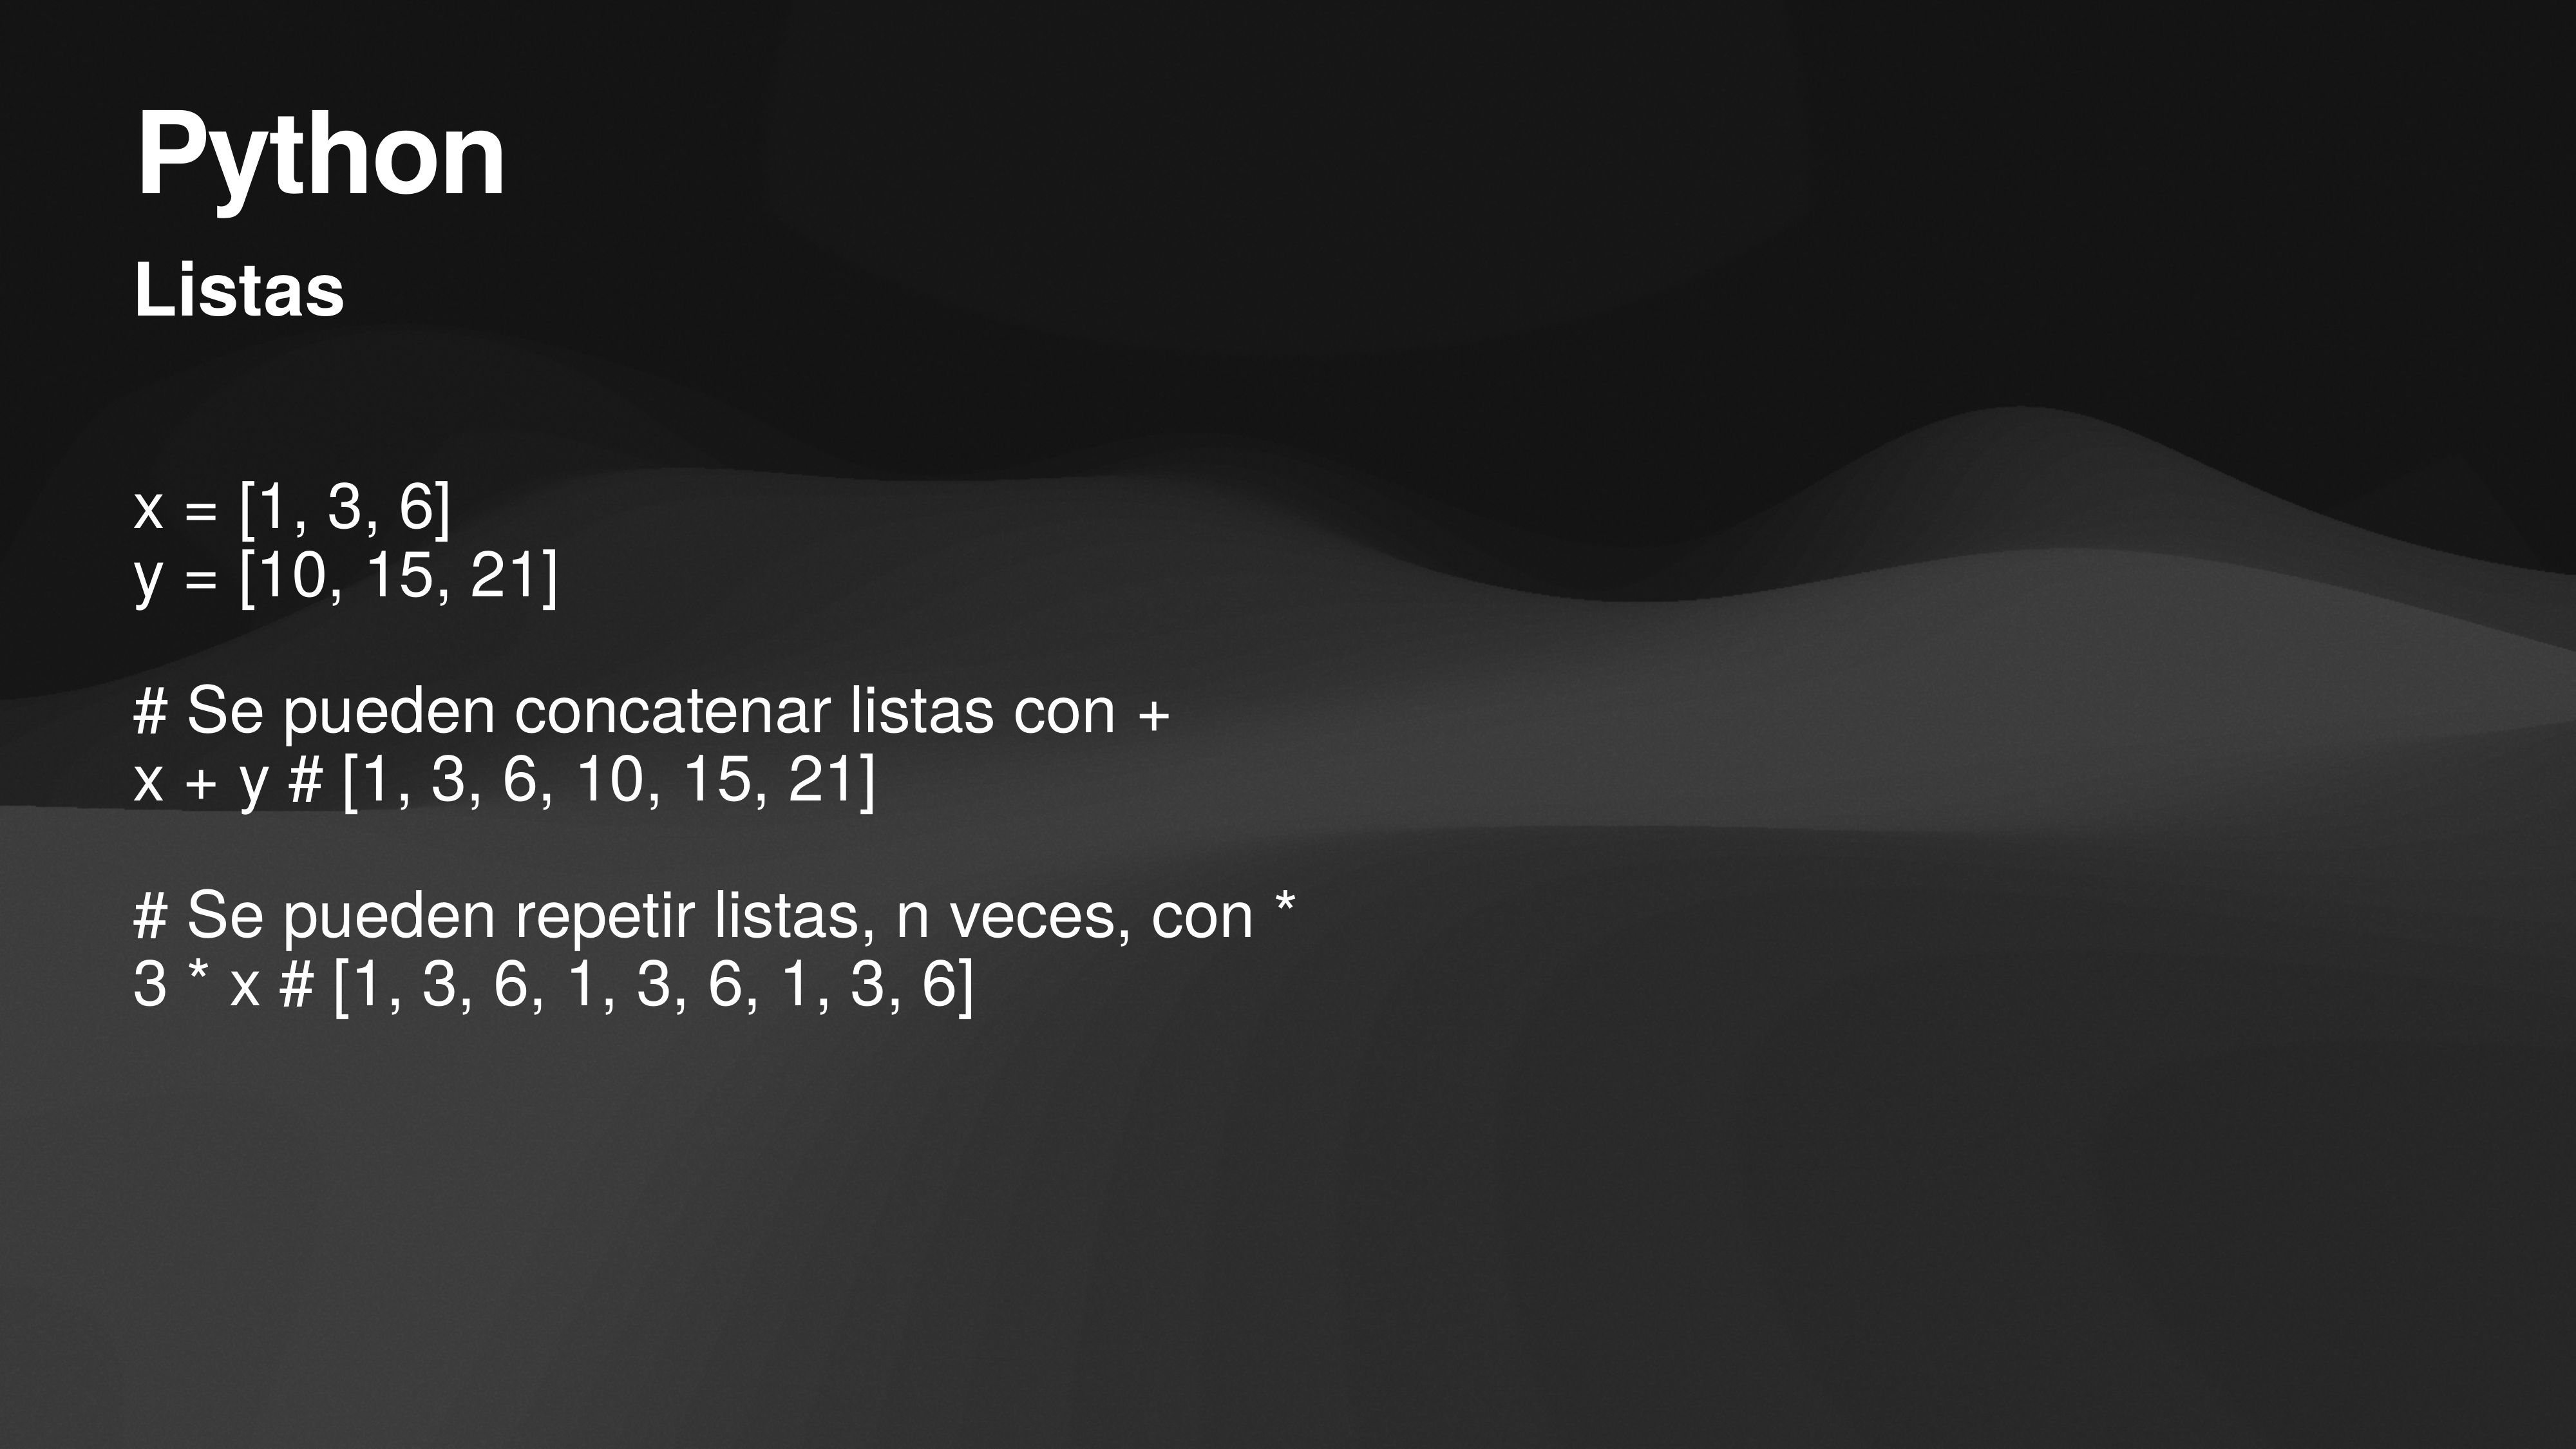

# Python
Listas

x = [1, 3, 6]
y = [10, 15, 21]

# Se pueden concatenar listas con +
x + y # [1, 3, 6, 10, 15, 21]

# Se pueden repetir listas, n veces, con *
3 * x # [1, 3, 6, 1, 3, 6, 1, 3, 6]